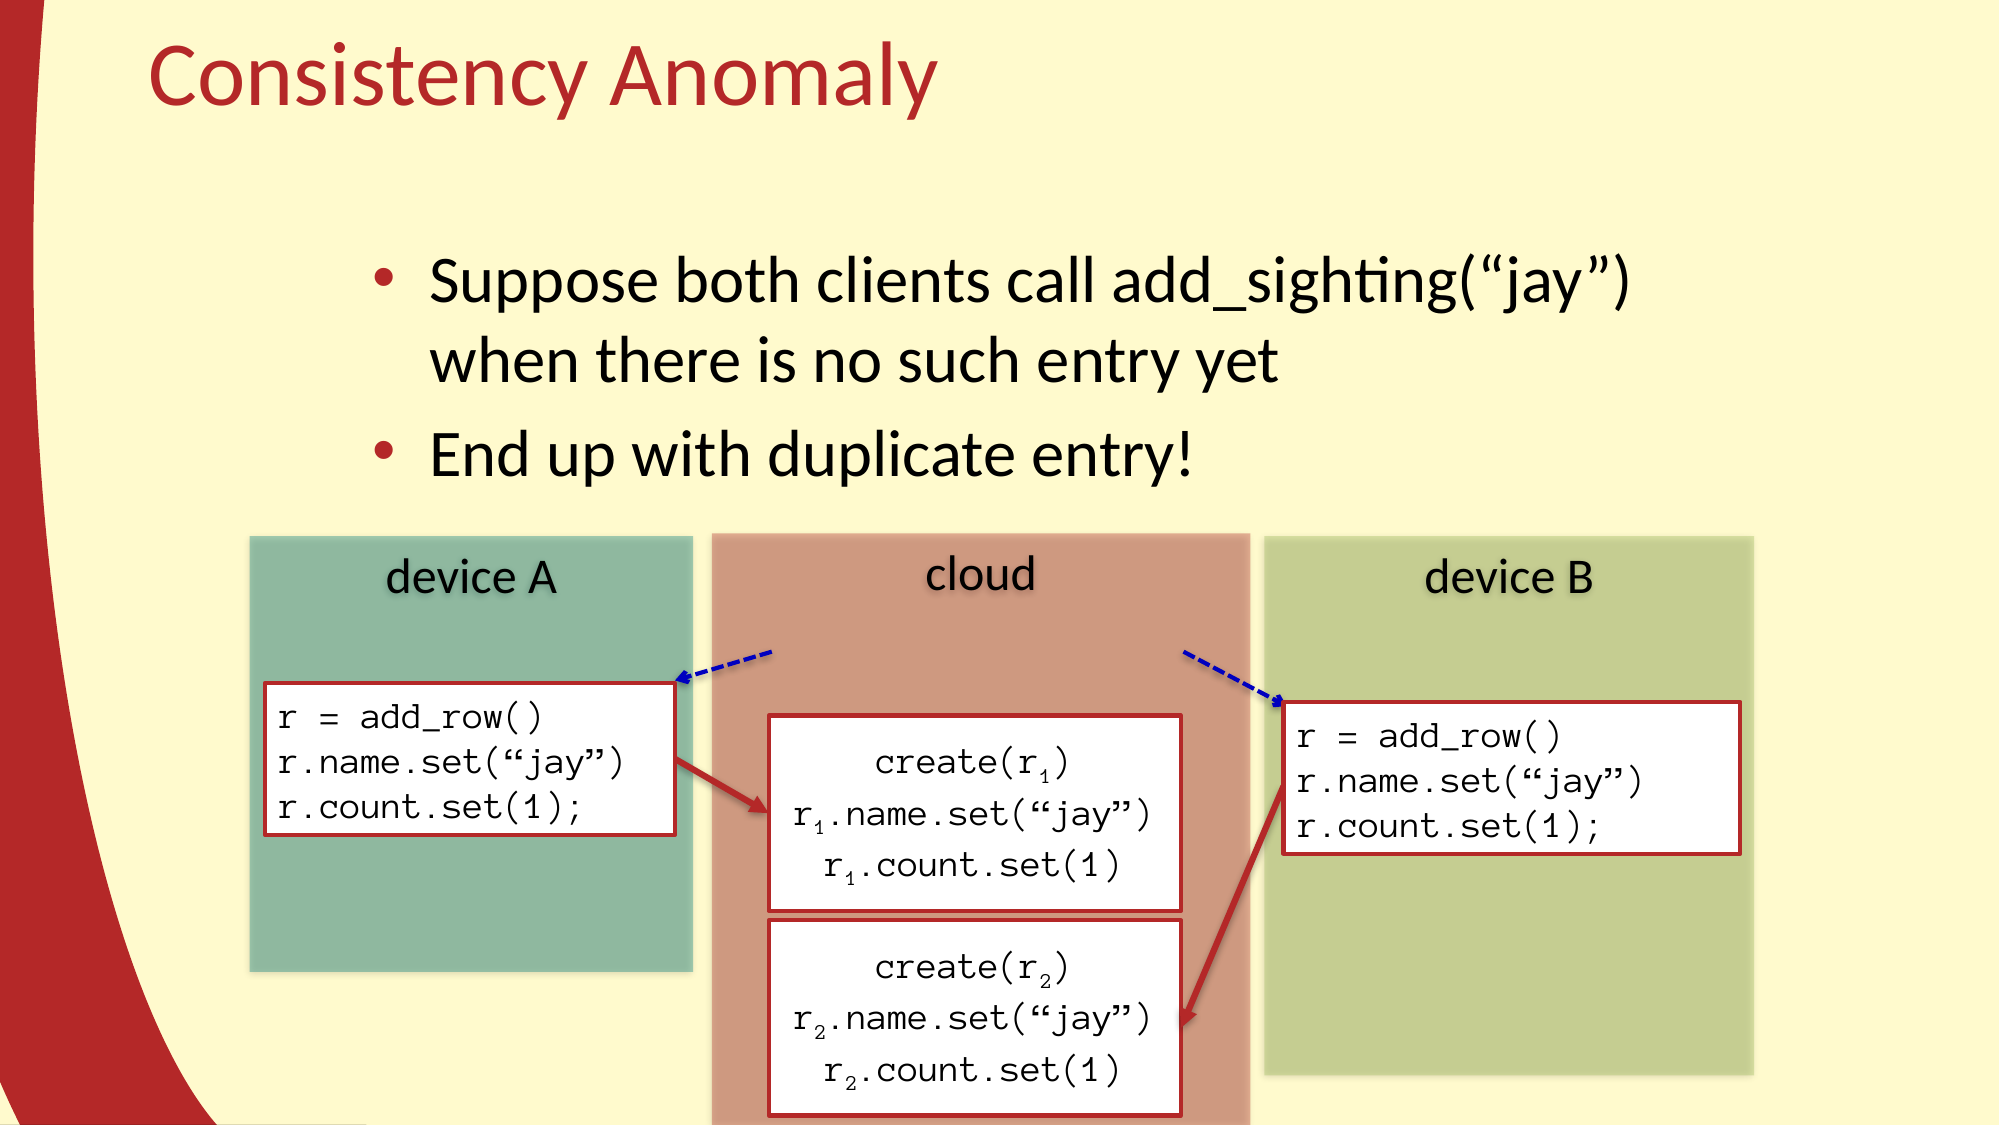

# Consistency Anomaly
Suppose both clients call add_sighting(“jay”) when there is no such entry yet
End up with duplicate entry!
cloud

device A
device B
r = add_row()
r.name.set(“jay”)
r.count.set(1);
r = add_row()
r.name.set(“jay”)
r.count.set(1);
B1
create(r1)
r1.name.set(“jay”)
r1.count.set(1)
create(r2)
r2.name.set(“jay”)
r2.count.set(1)